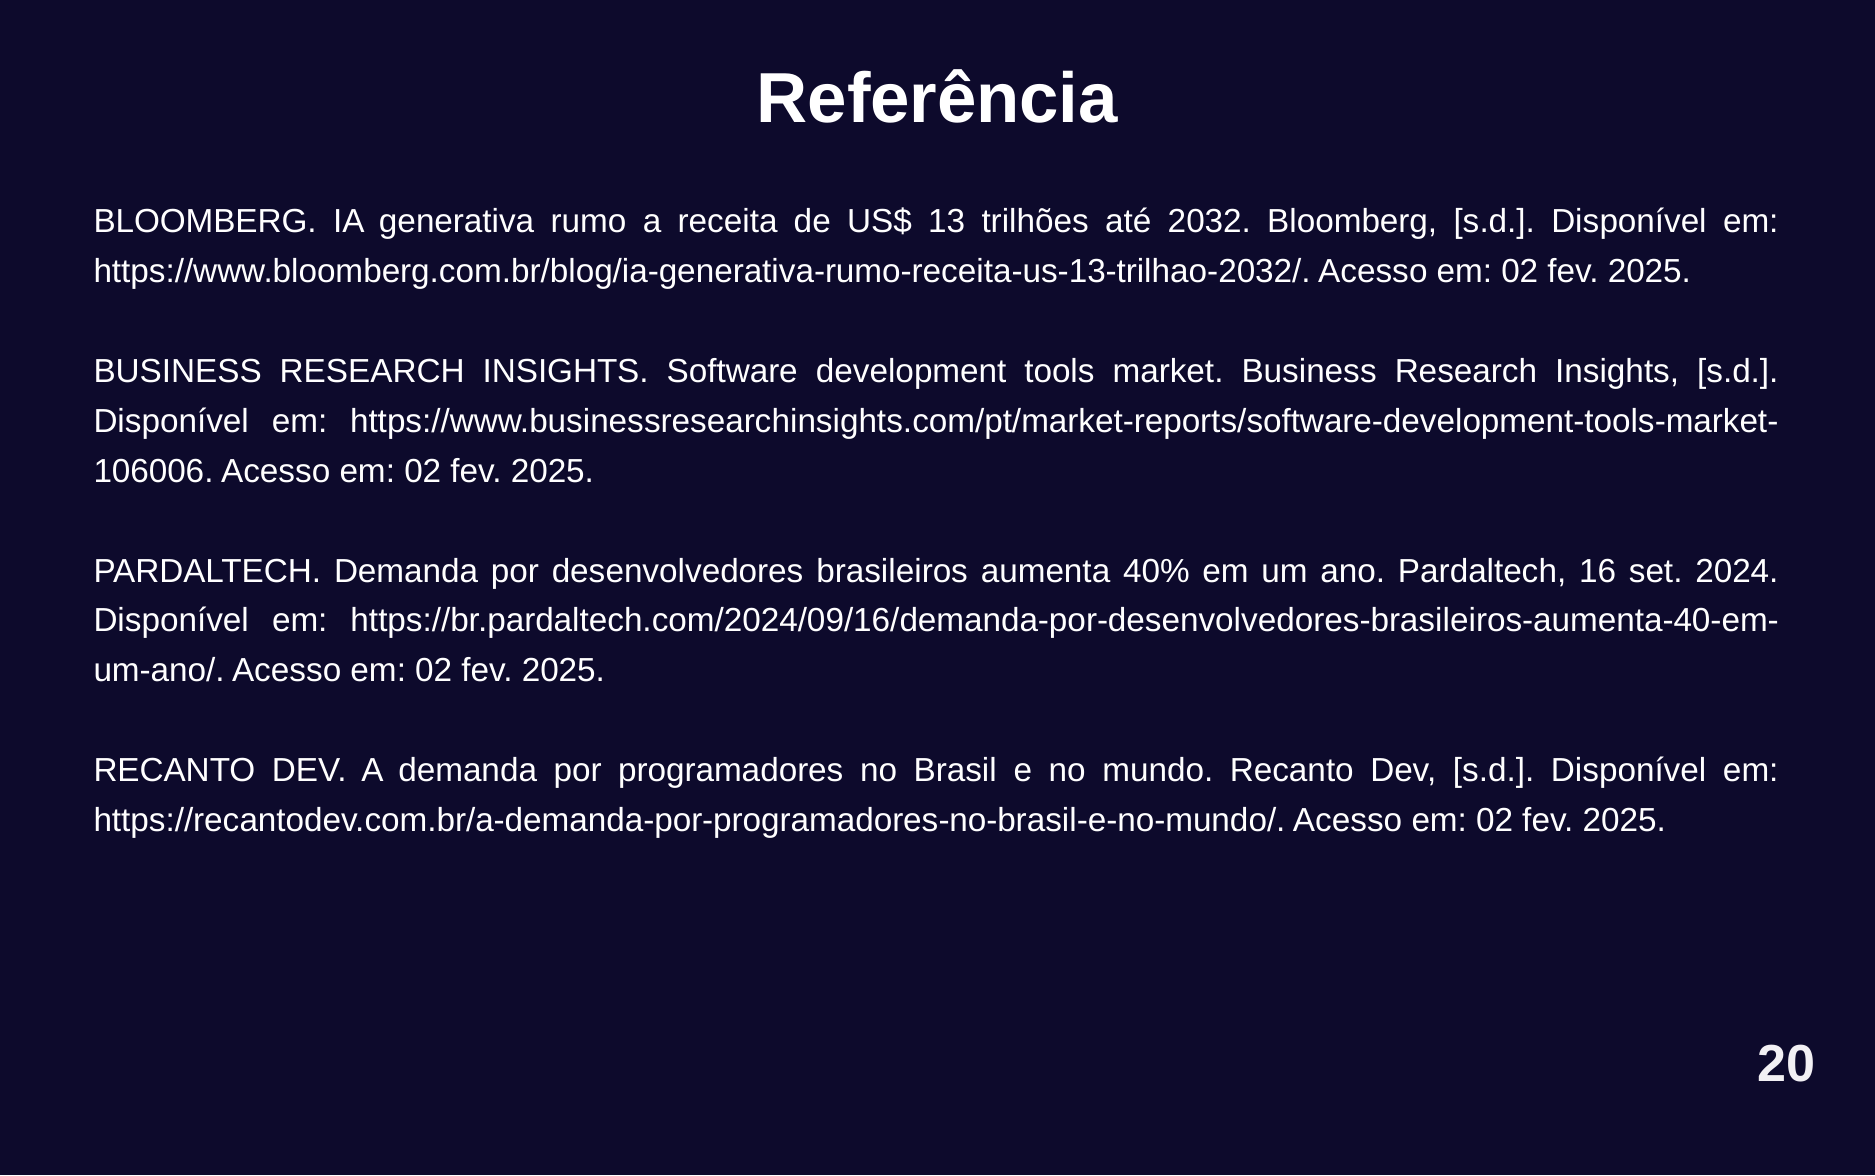

Referência
BLOOMBERG. IA generativa rumo a receita de US$ 13 trilhões até 2032. Bloomberg, [s.d.]. Disponível em: https://www.bloomberg.com.br/blog/ia-generativa-rumo-receita-us-13-trilhao-2032/. Acesso em: 02 fev. 2025.

BUSINESS RESEARCH INSIGHTS. Software development tools market. Business Research Insights, [s.d.]. Disponível em: https://www.businessresearchinsights.com/pt/market-reports/software-development-tools-market-106006. Acesso em: 02 fev. 2025.

PARDALTECH. Demanda por desenvolvedores brasileiros aumenta 40% em um ano. Pardaltech, 16 set. 2024. Disponível em: https://br.pardaltech.com/2024/09/16/demanda-por-desenvolvedores-brasileiros-aumenta-40-em-um-ano/. Acesso em: 02 fev. 2025.

RECANTO DEV. A demanda por programadores no Brasil e no mundo. Recanto Dev, [s.d.]. Disponível em: https://recantodev.com.br/a-demanda-por-programadores-no-brasil-e-no-mundo/. Acesso em: 02 fev. 2025.
20